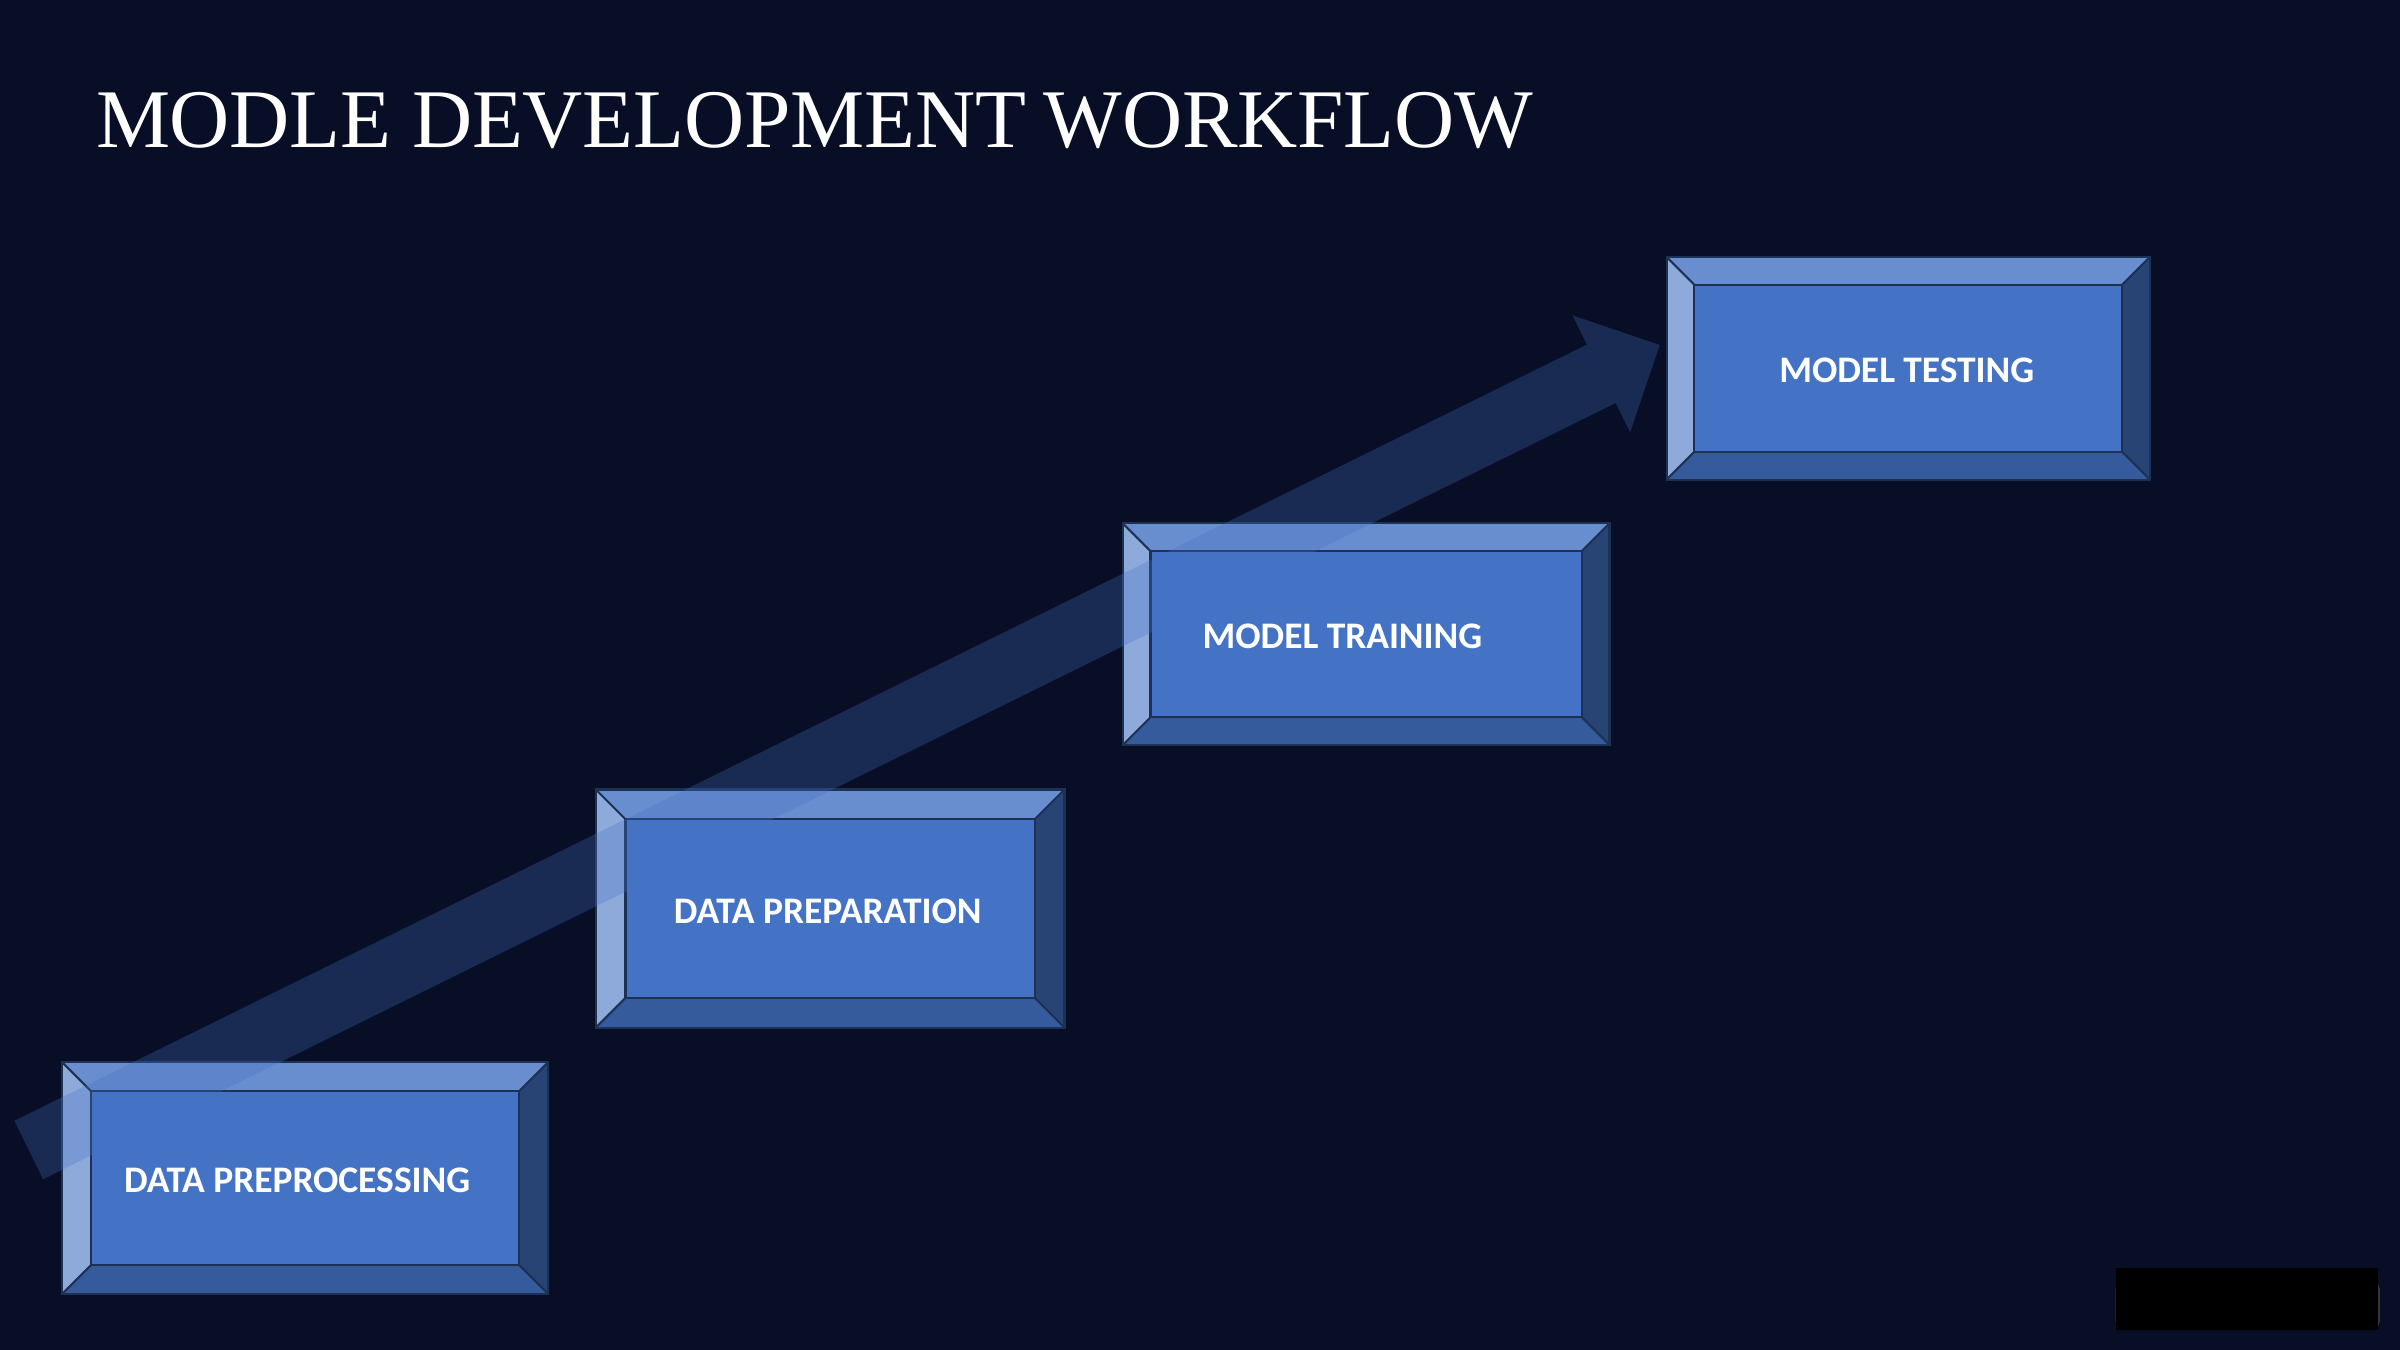

MODLE DEVELOPMENT WORKFLOW

MODEL TESTING

MODEL TRAINING

DATA PREPARATION

DATA PREPROCESSING